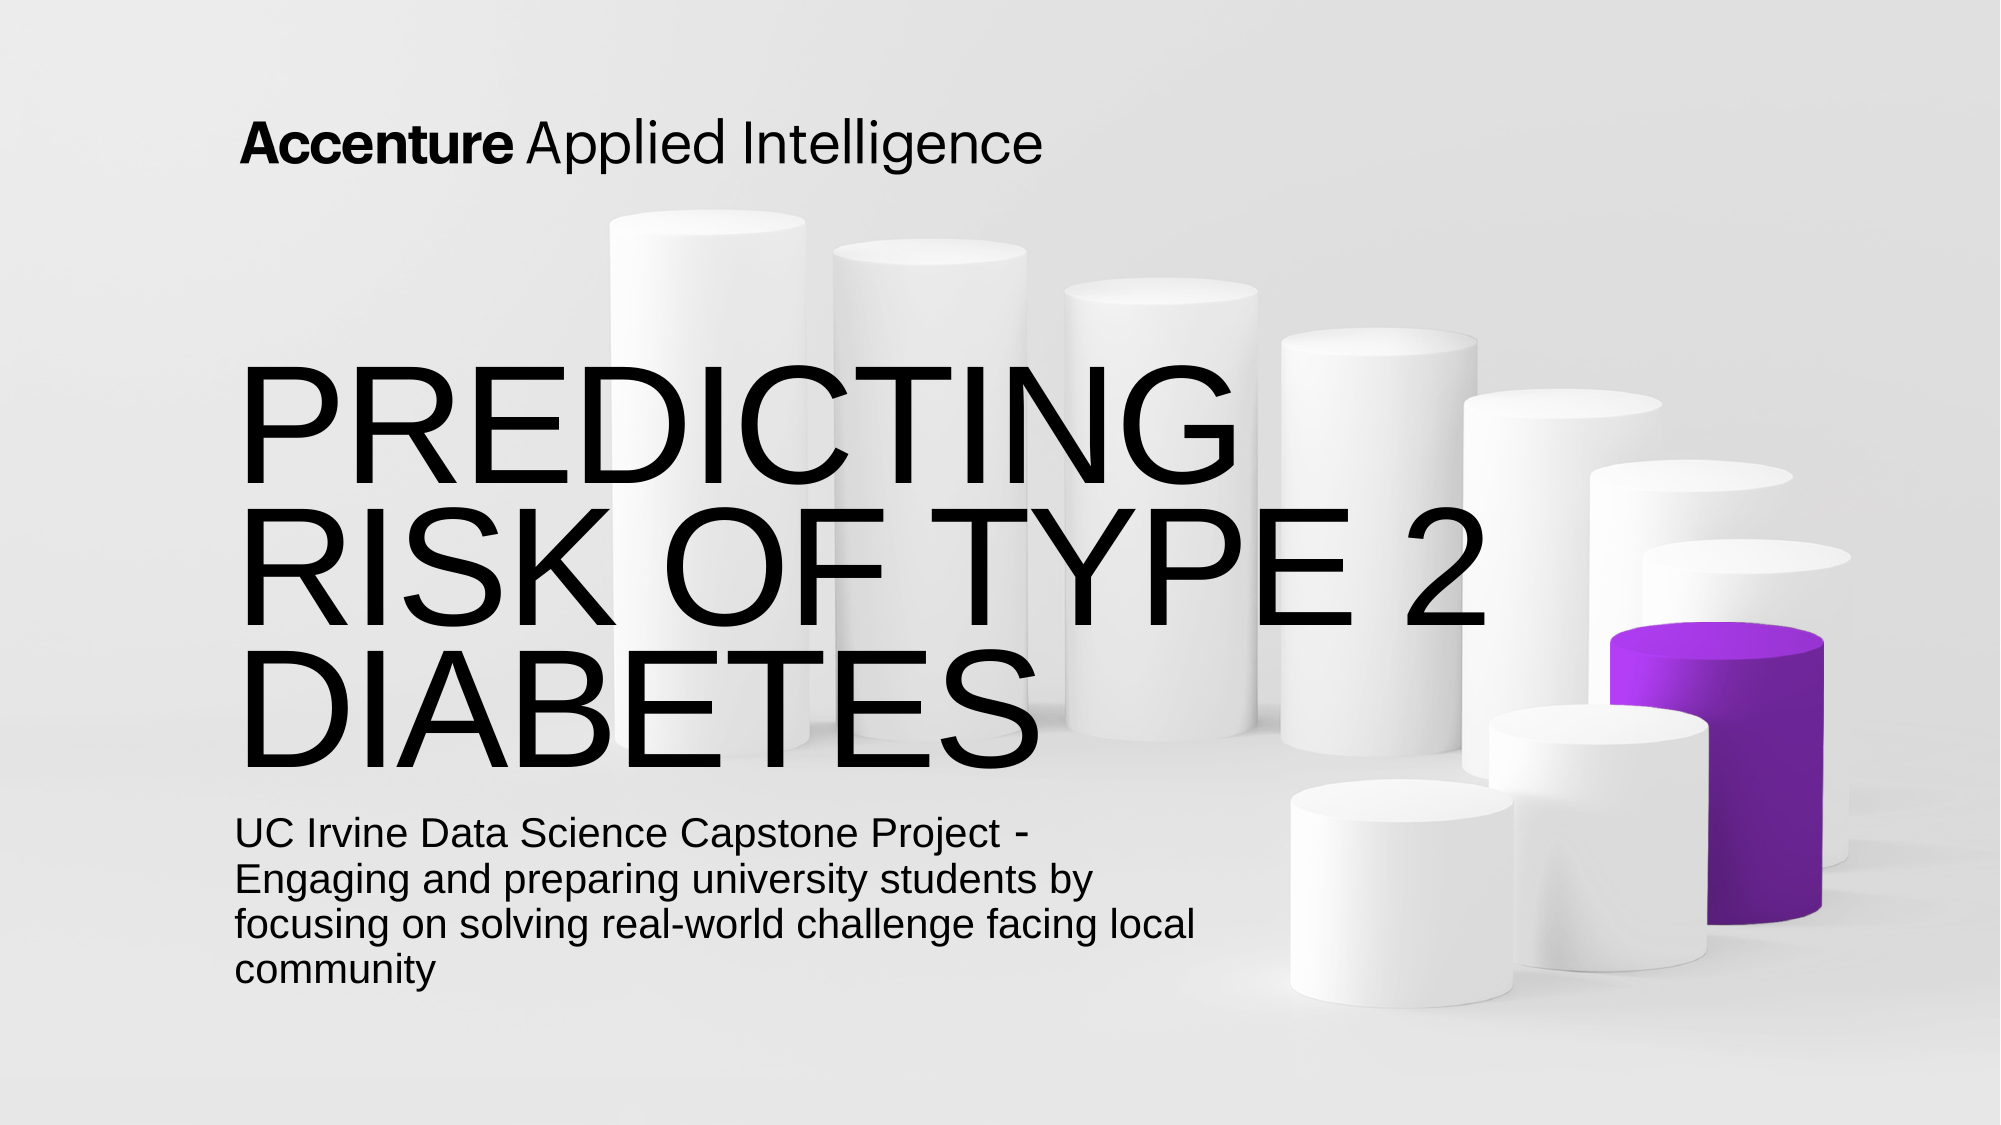

# Predicting risk of type 2 diabetes
UC Irvine Data Science Capstone Project - Engaging and preparing university students by focusing on solving real-world challenge facing local community